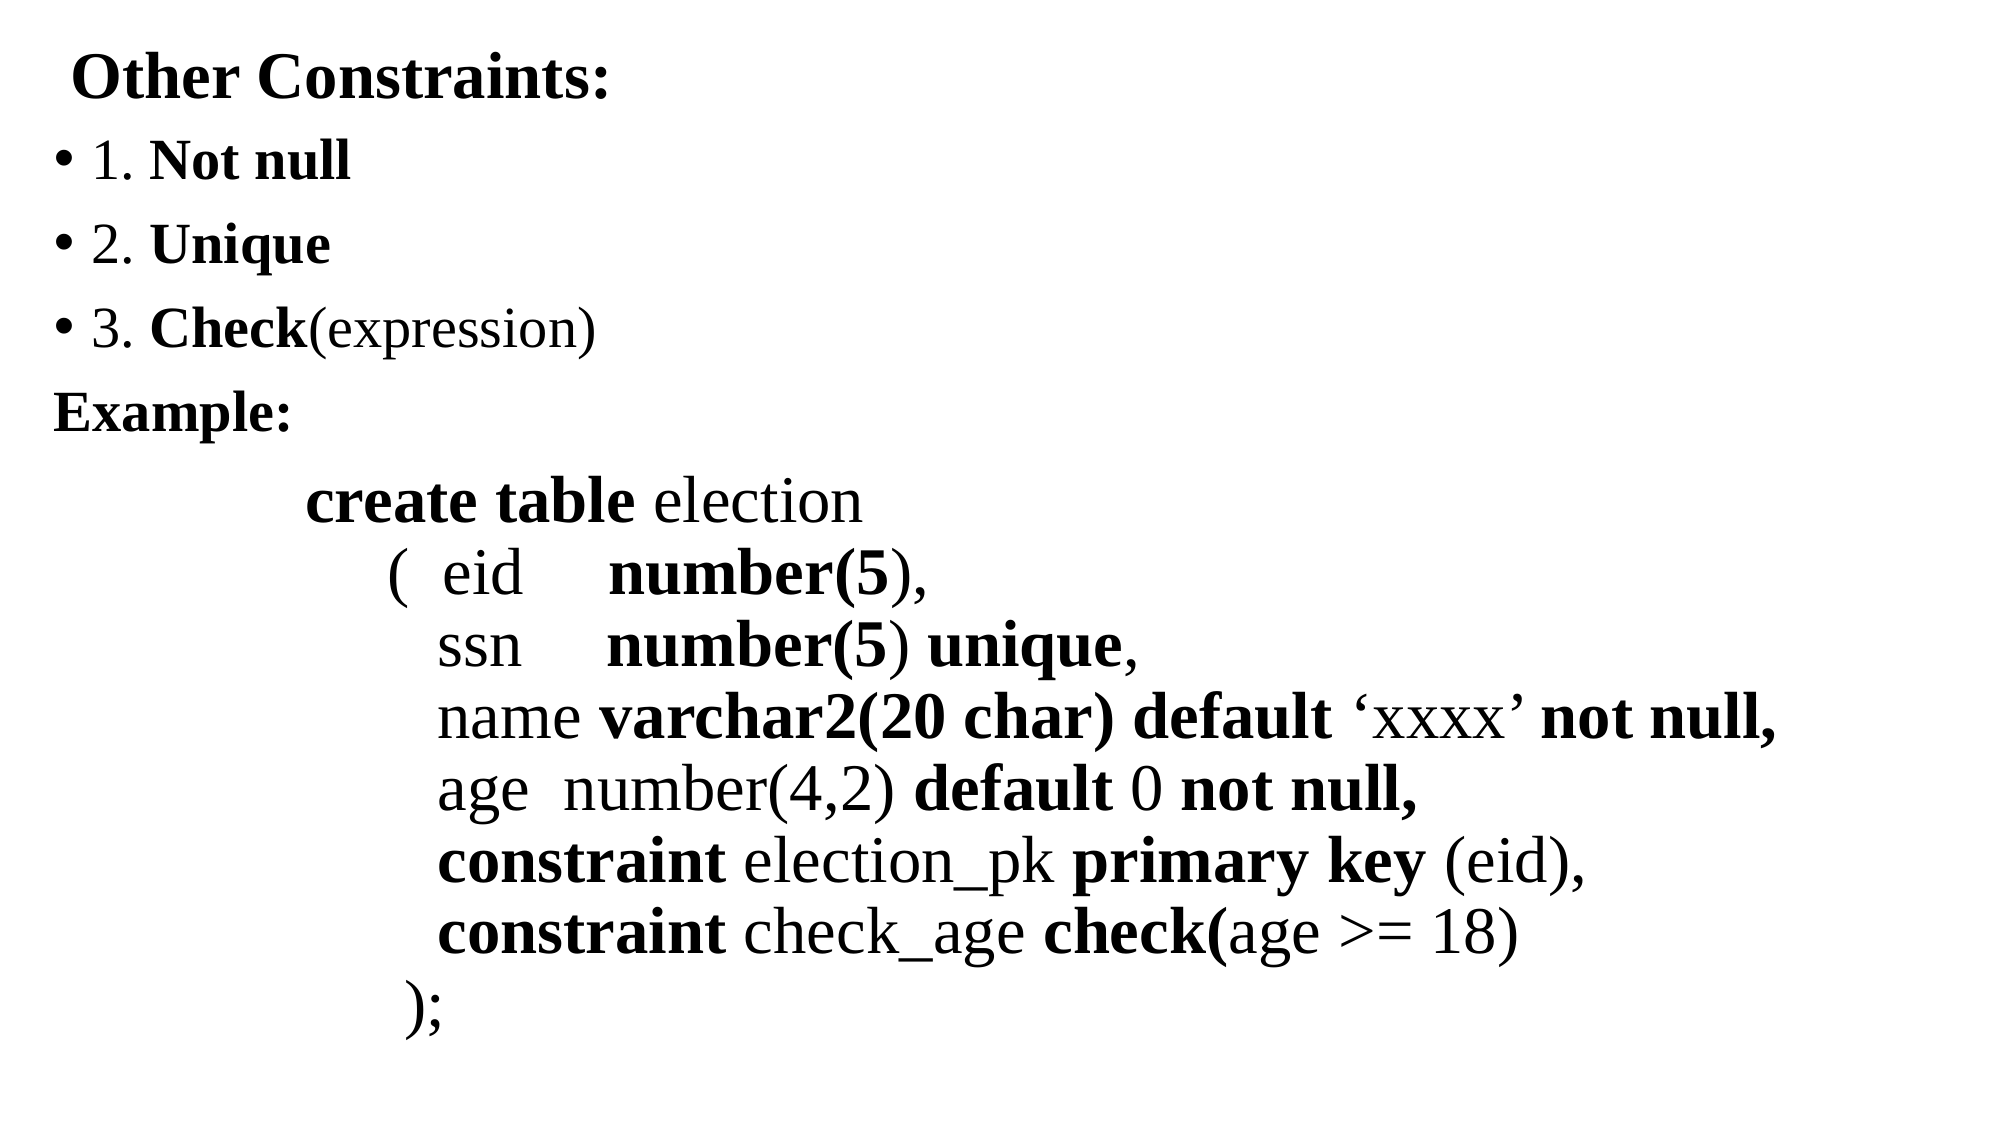

Other Constraints:
1. Not null
2. Unique
3. Check(expression)
Example:
               create table election
  (  eid     number(5),
     ssn     number(5) unique,
     name varchar2(20 char) default ‘xxxx’ not null,
     age  number(4,2) default 0 not null,
     constraint election_pk primary key (eid),
     constraint check_age check(age >= 18)
   );